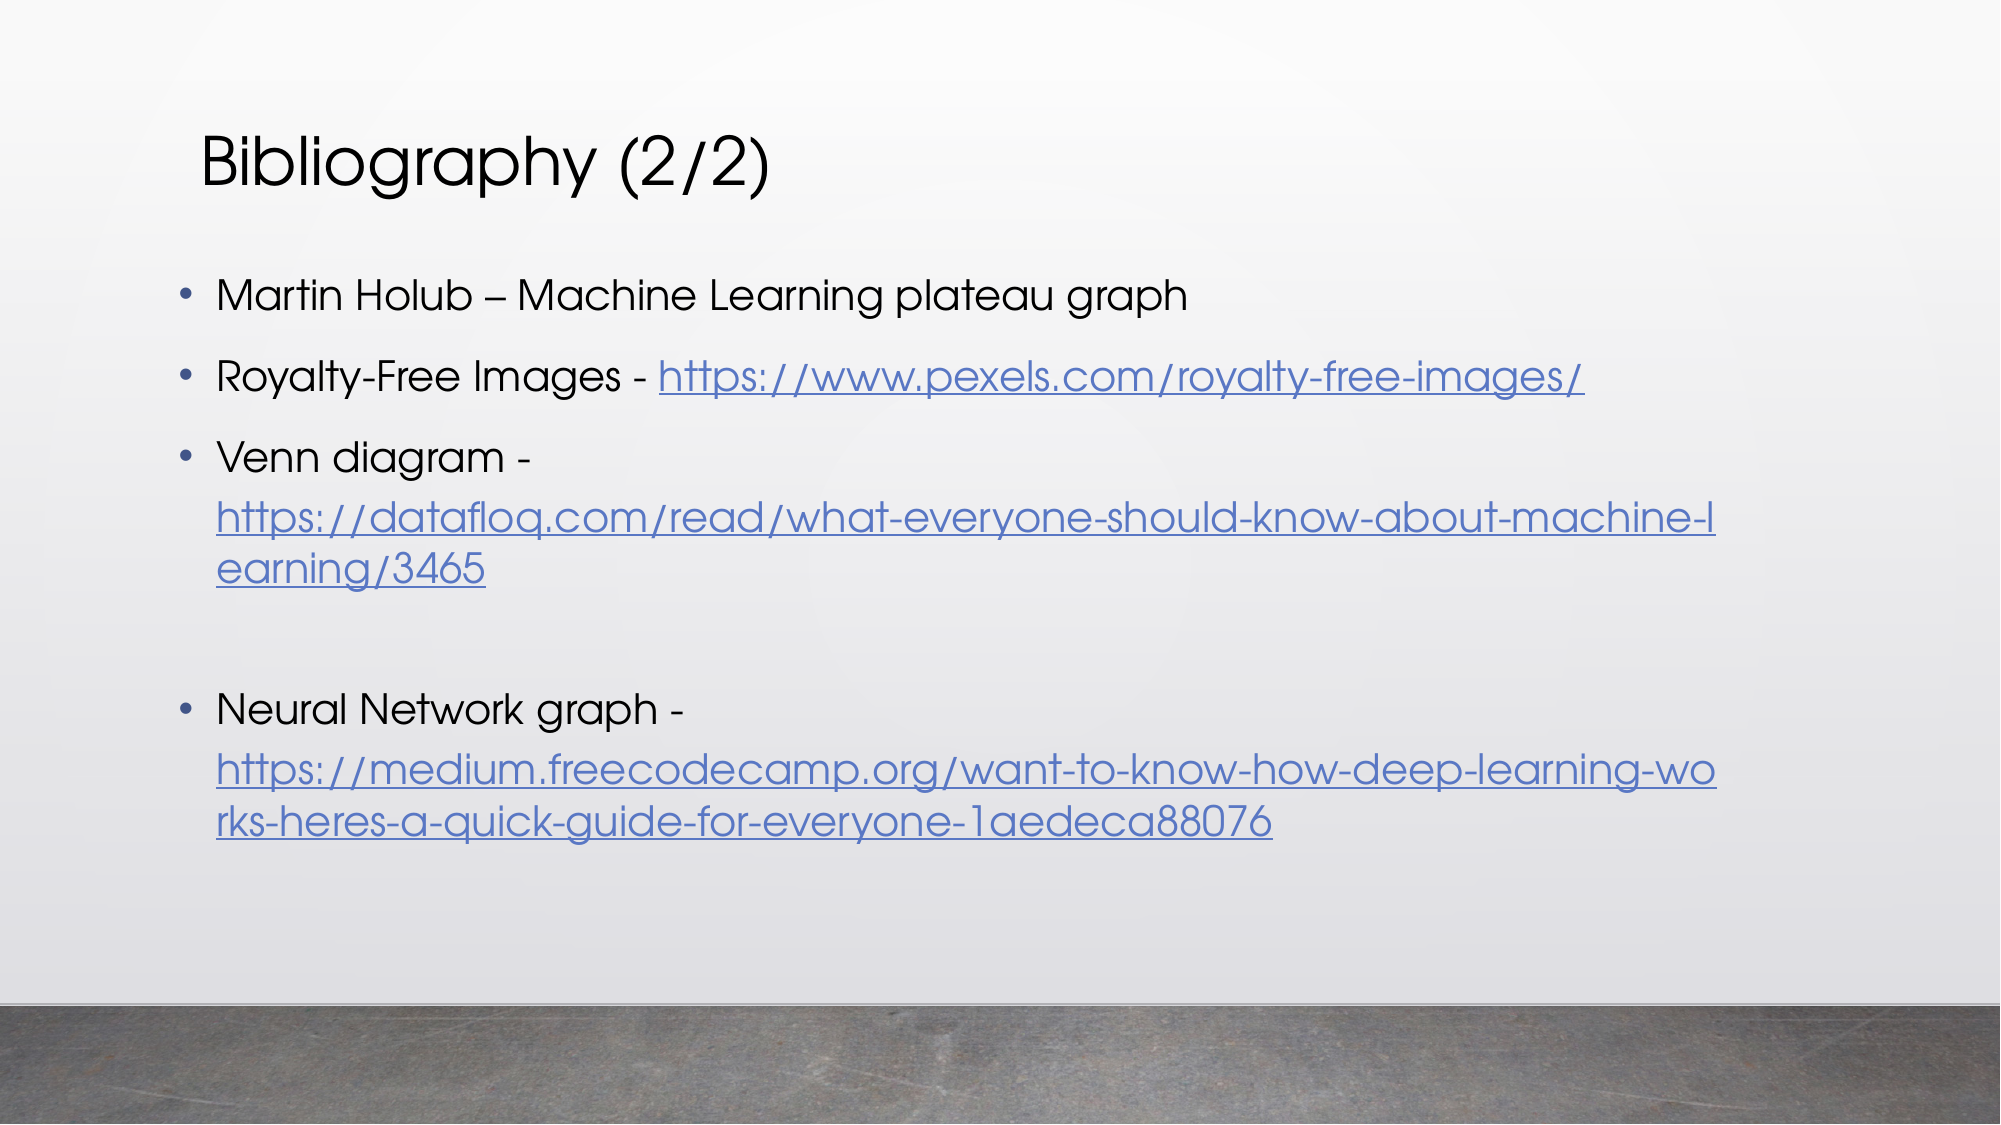

# Bibliography (2/2)
Martin Holub – Machine Learning plateau graph
Royalty-Free Images - https://www.pexels.com/royalty-free-images/
Venn diagram - https://datafloq.com/read/what-everyone-should-know-about-machine-learning/3465
Neural Network graph - https://medium.freecodecamp.org/want-to-know-how-deep-learning-works-heres-a-quick-guide-for-everyone-1aedeca88076